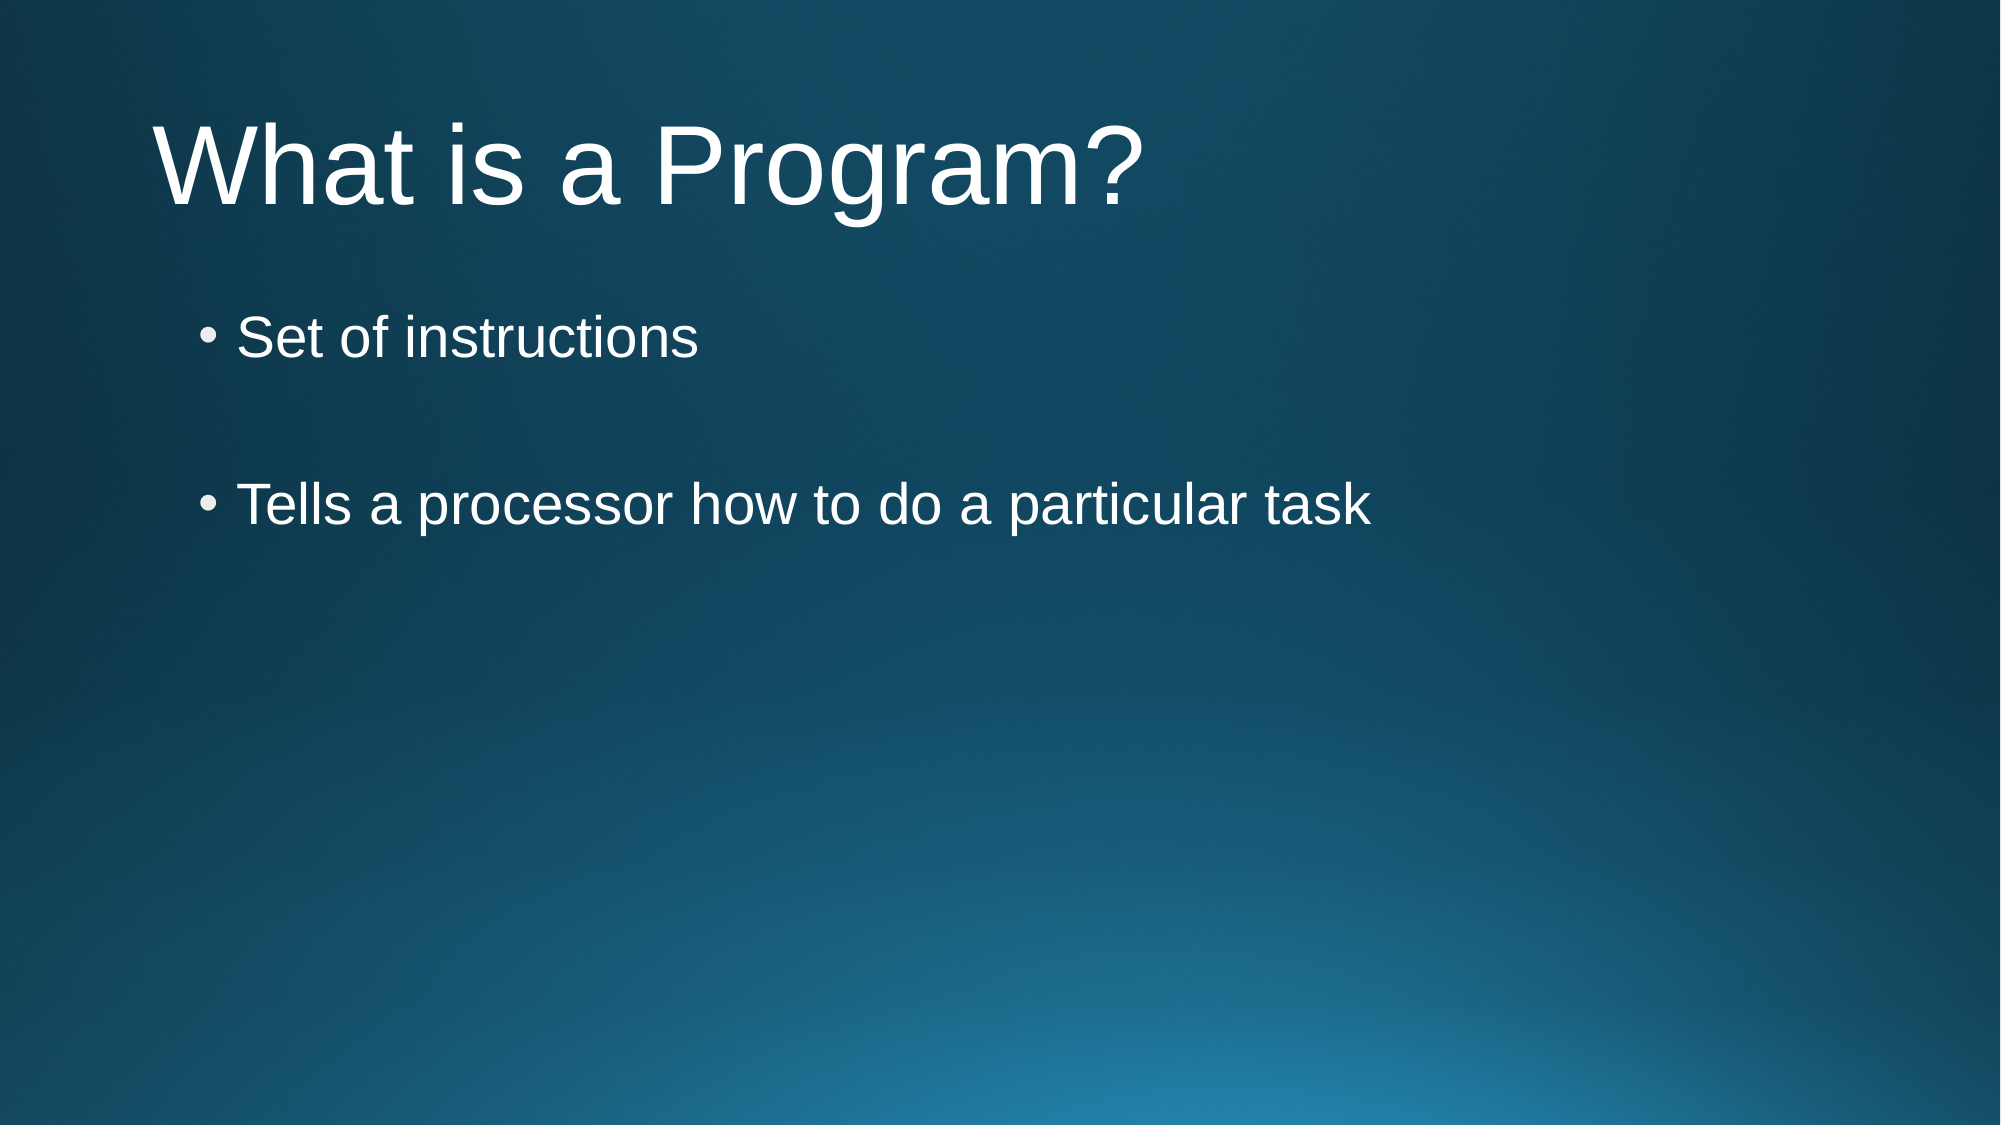

# What is a Program?
Set of instructions

Tells a processor how to do a particular task